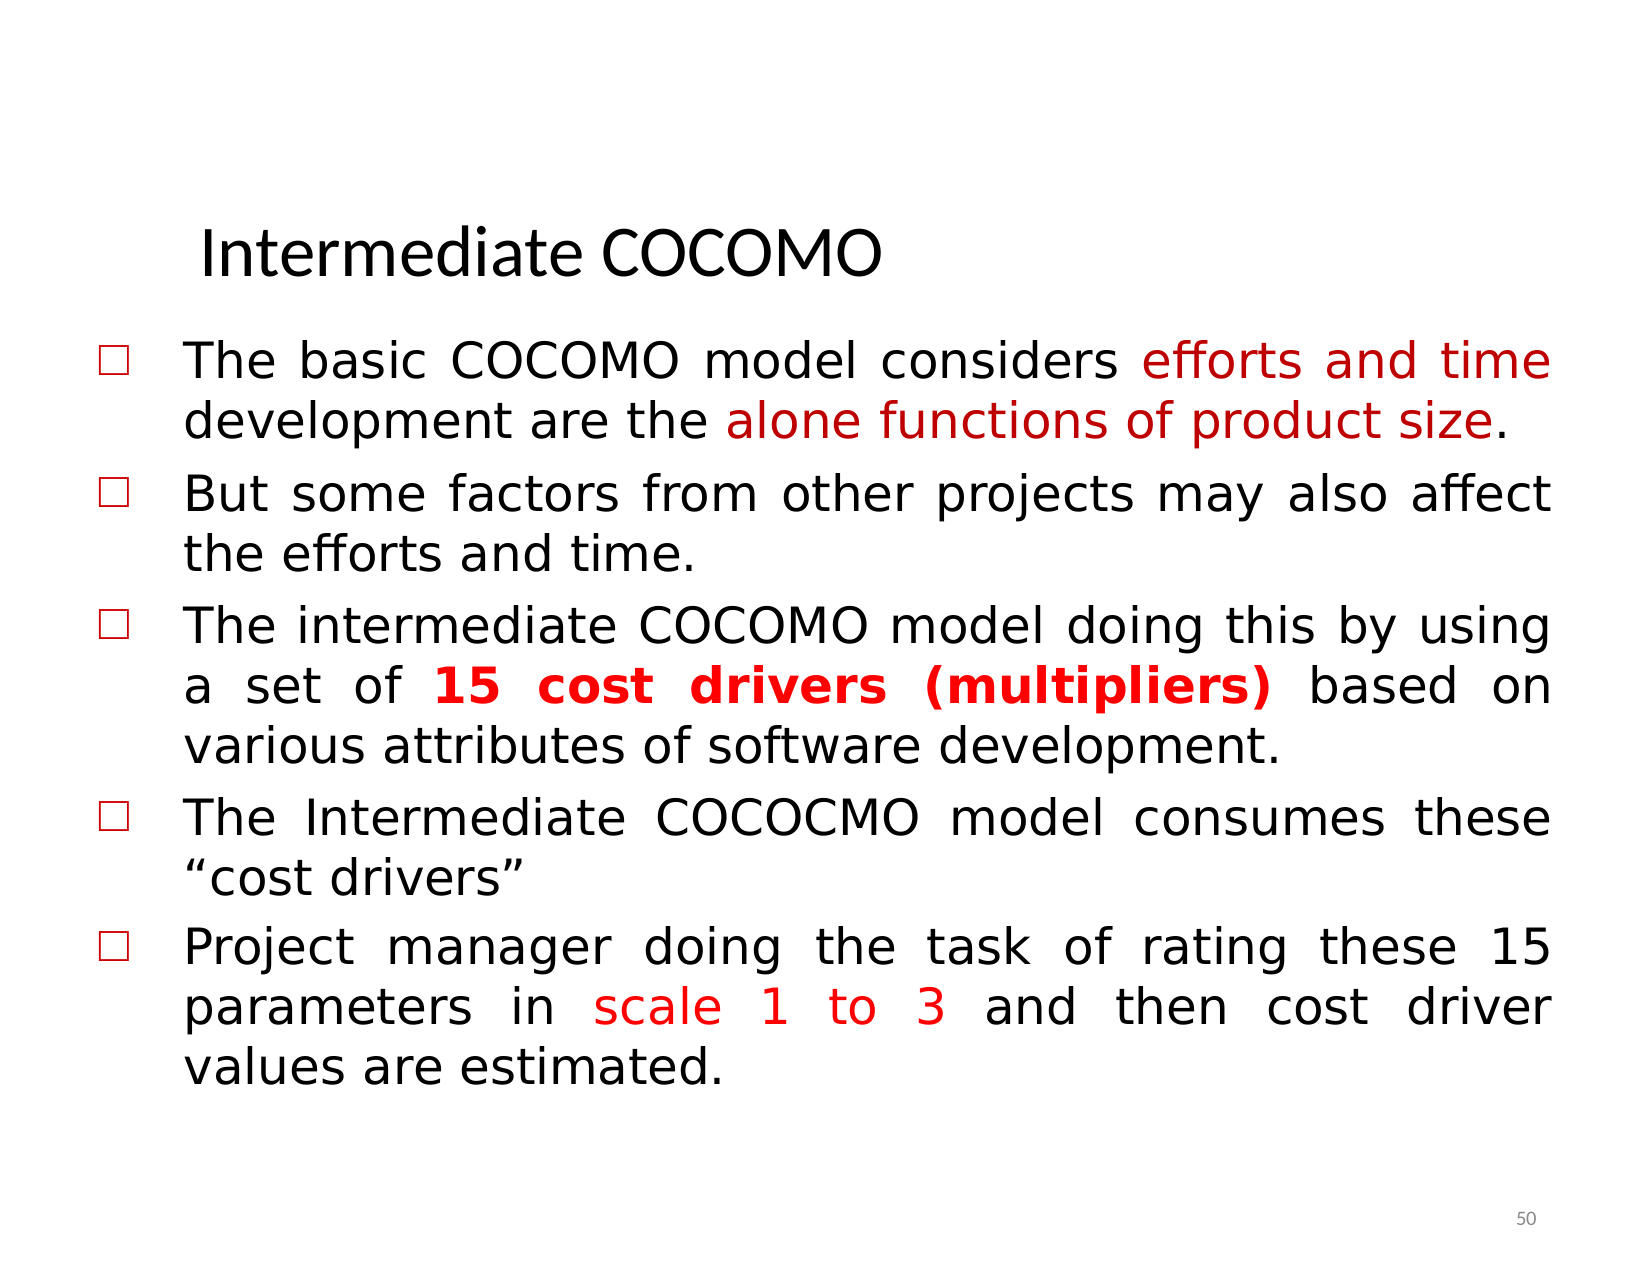

# Intermediate COCOMO
The basic COCOMO model considers efforts and time development are the alone functions of product size.
But some factors from other projects may also affect the efforts and time.
The intermediate COCOMO model doing this by using a  set  of  15  cost  drivers  (multipliers)  based  on various attributes of software development.
The Intermediate COCOCMO model consumes these “cost drivers”
Project  manager  doing  the task  of rating these  15 parameters  in  scale  1  to  3  and  then  cost  driver values are estimated.
50